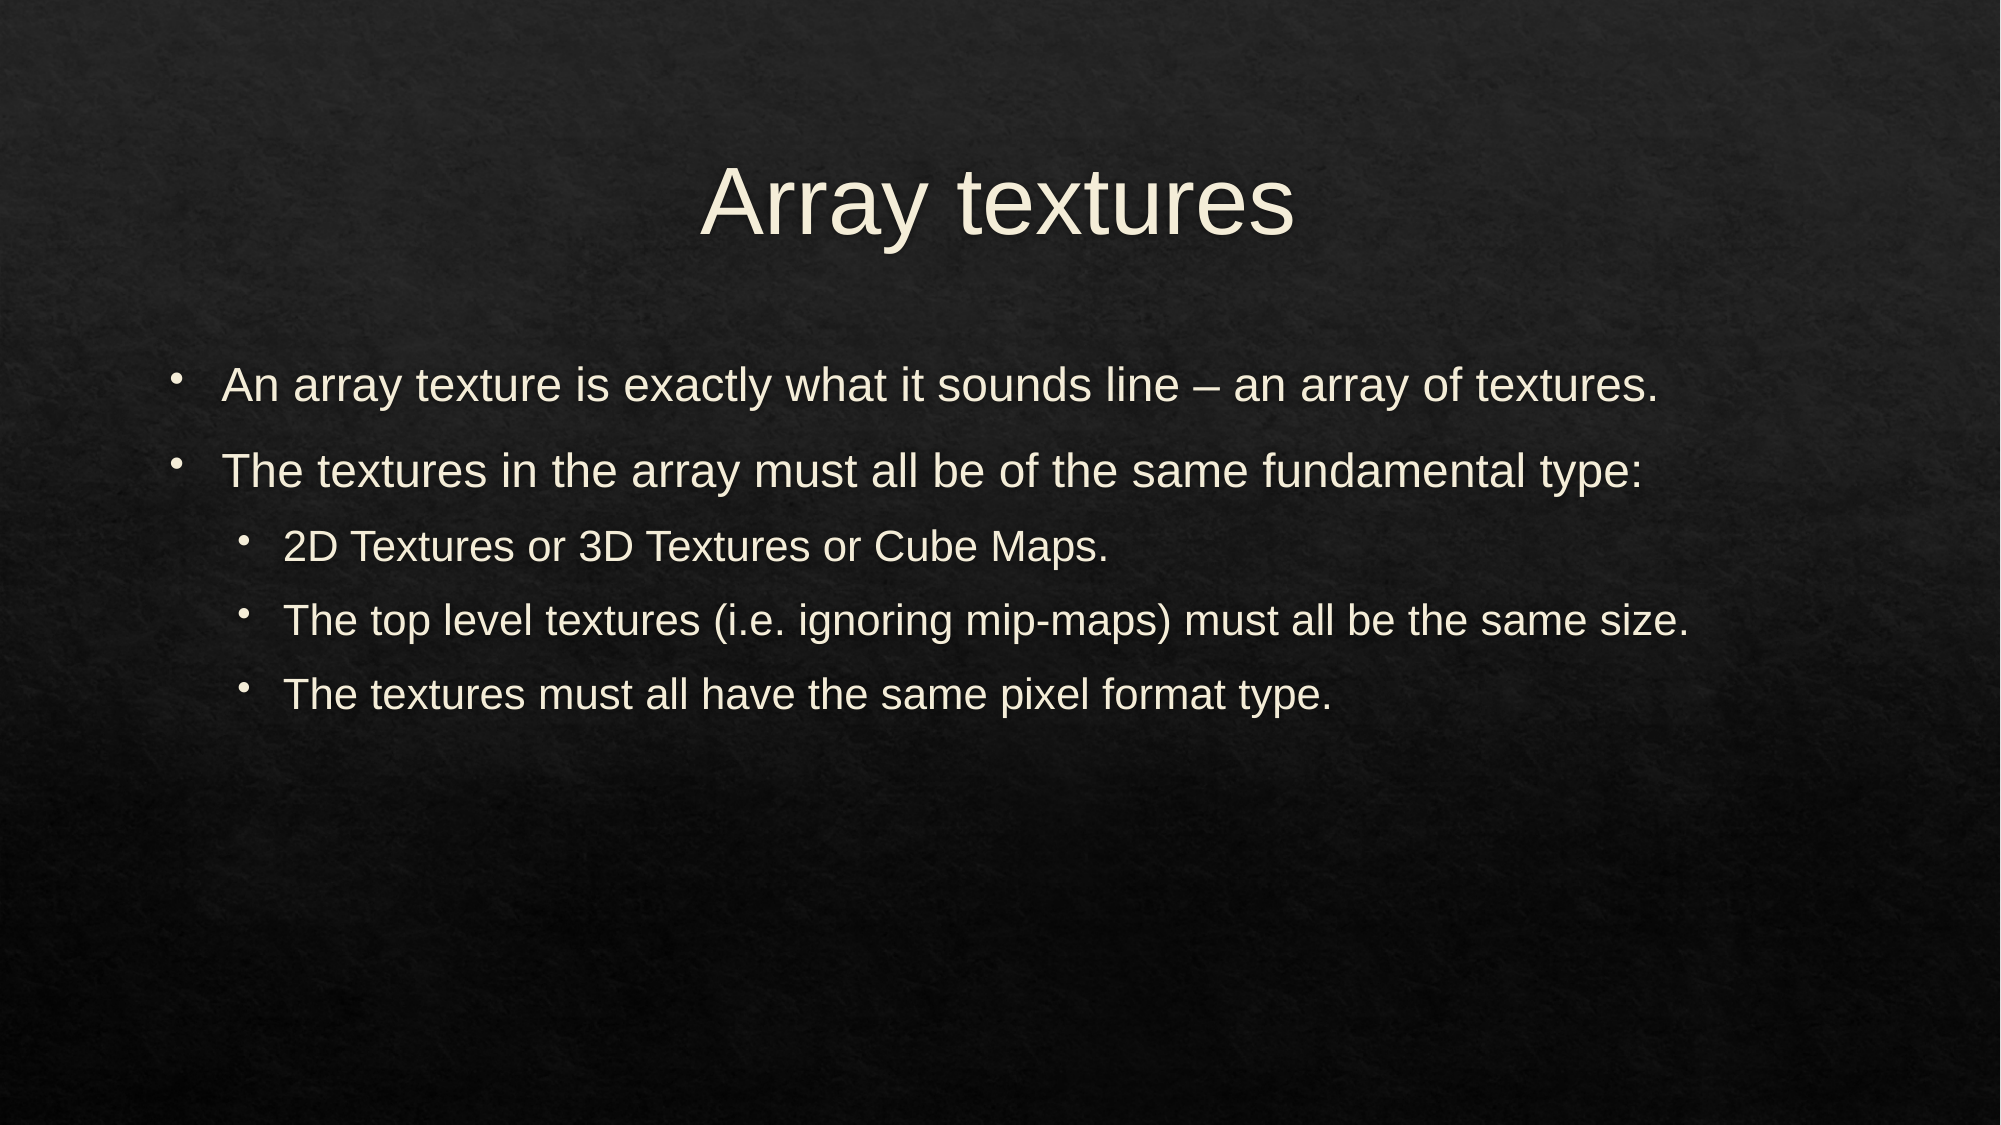

# Array textures
An array texture is exactly what it sounds line – an array of textures.
The textures in the array must all be of the same fundamental type:
2D Textures or 3D Textures or Cube Maps.
The top level textures (i.e. ignoring mip-maps) must all be the same size.
The textures must all have the same pixel format type.